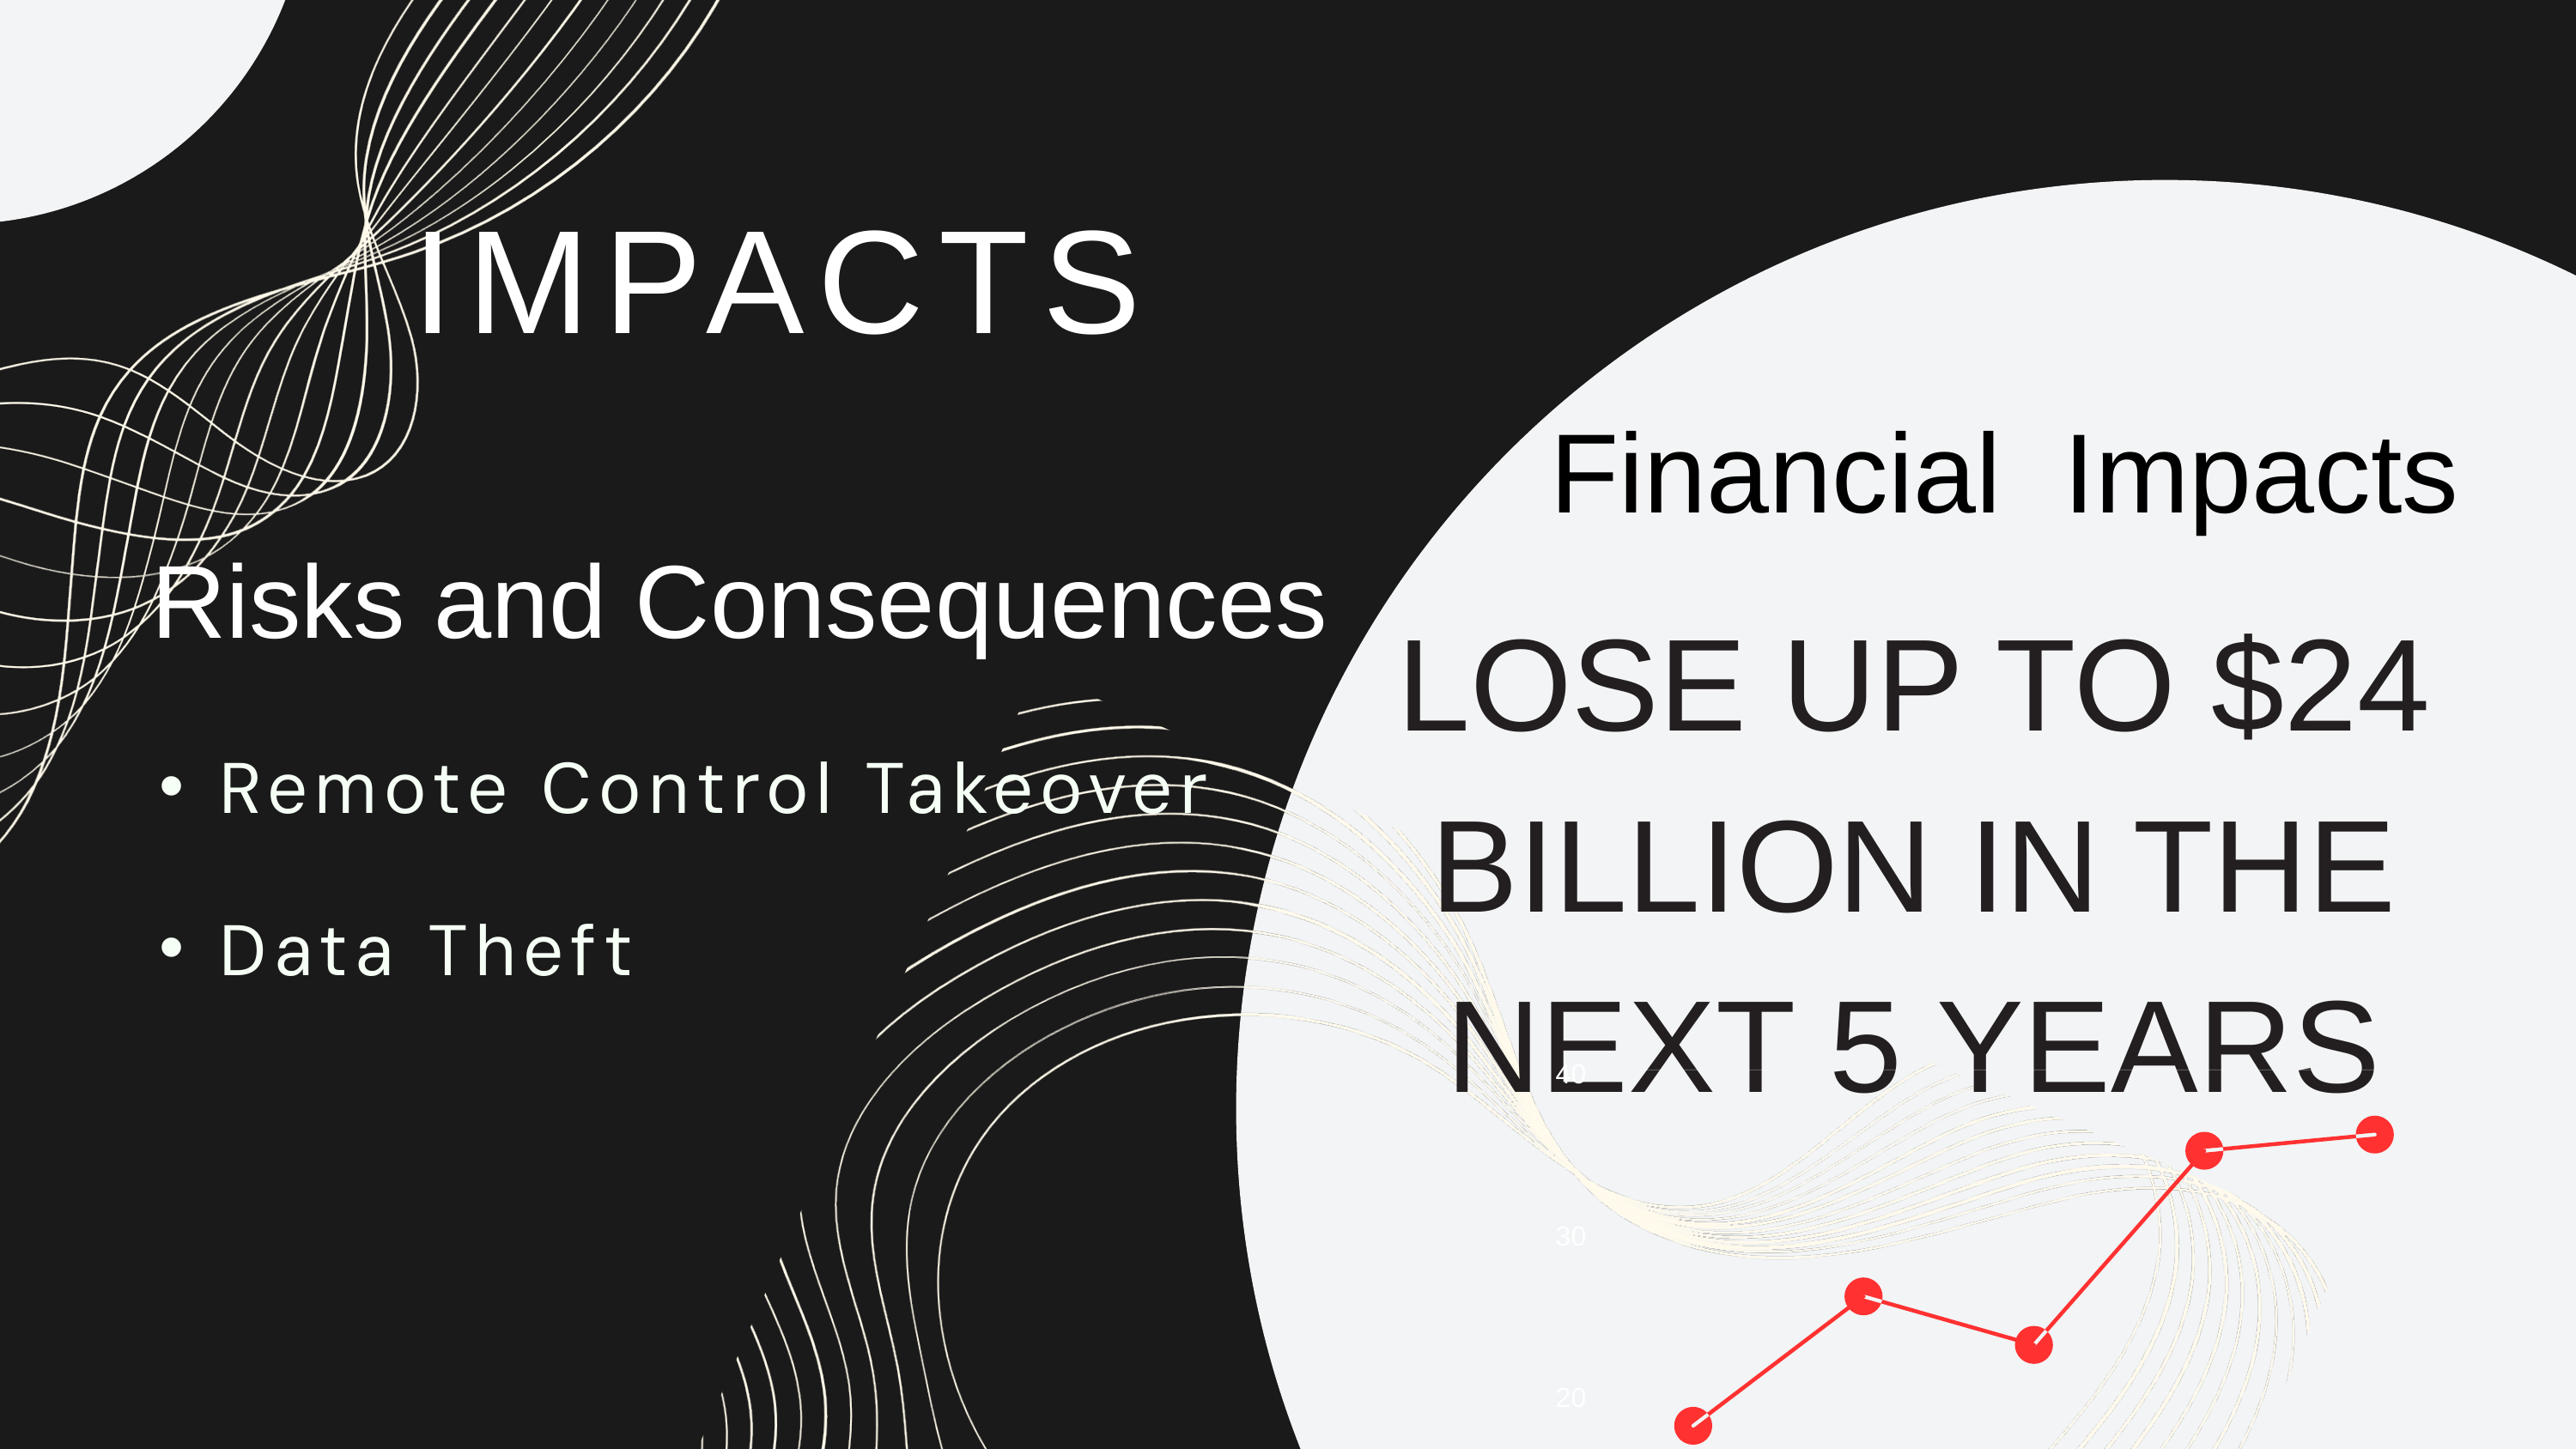

IMPACTS

Financial  Impacts
Risks and Consequences
LOSE UP TO $24 BILLION IN THE NEXT 5 YEARS
Remote Control Takeover
Data Theft

40

30
20
10
0
Item 1
Item 2
Item 3
Item 4
Item 5